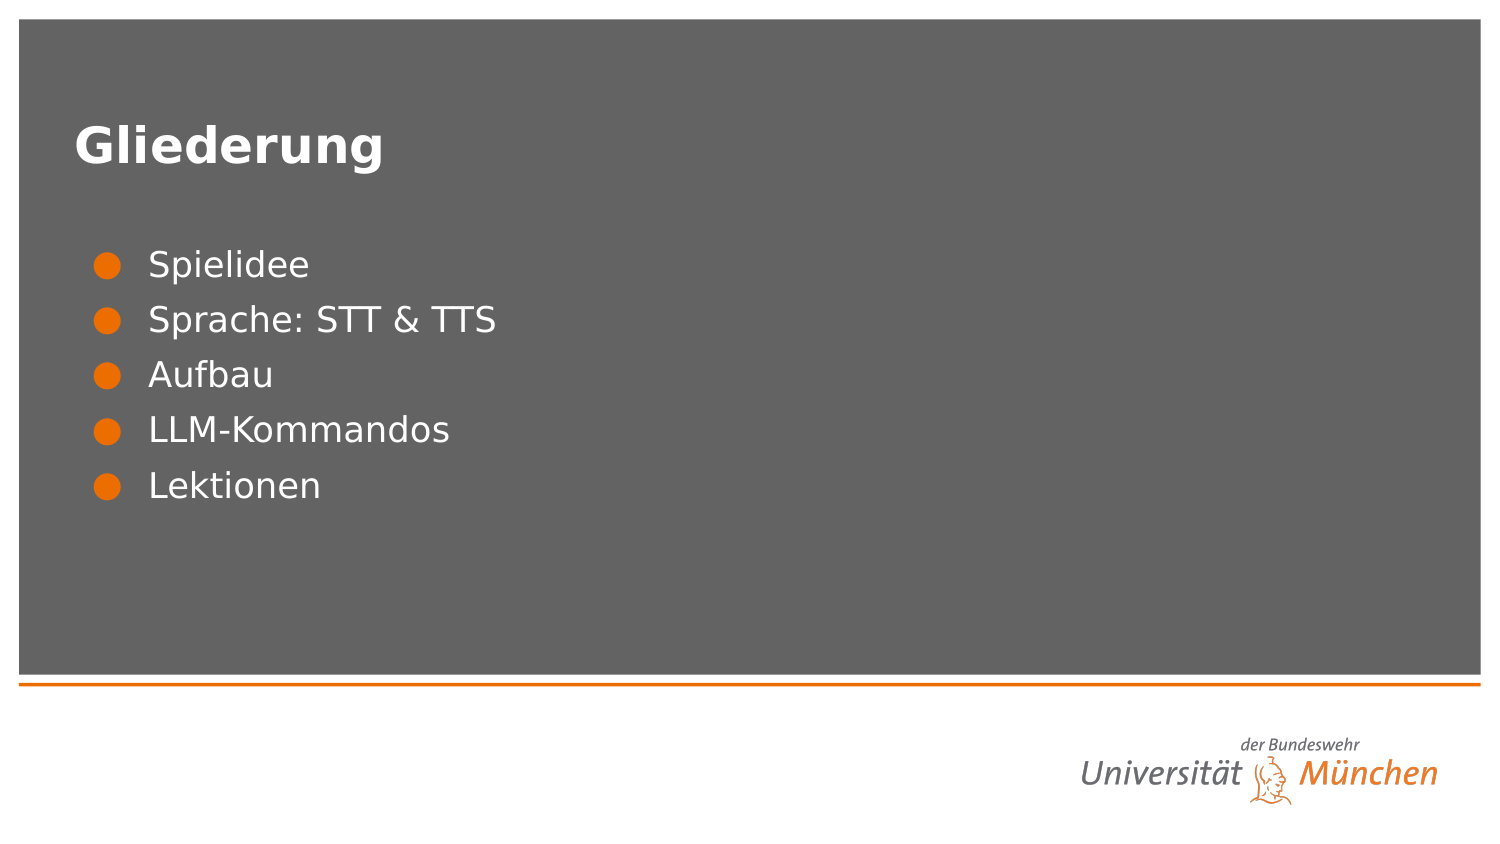

# Gliederung
Spielidee
Sprache: STT & TTS
Aufbau
LLM-Kommandos
Lektionen